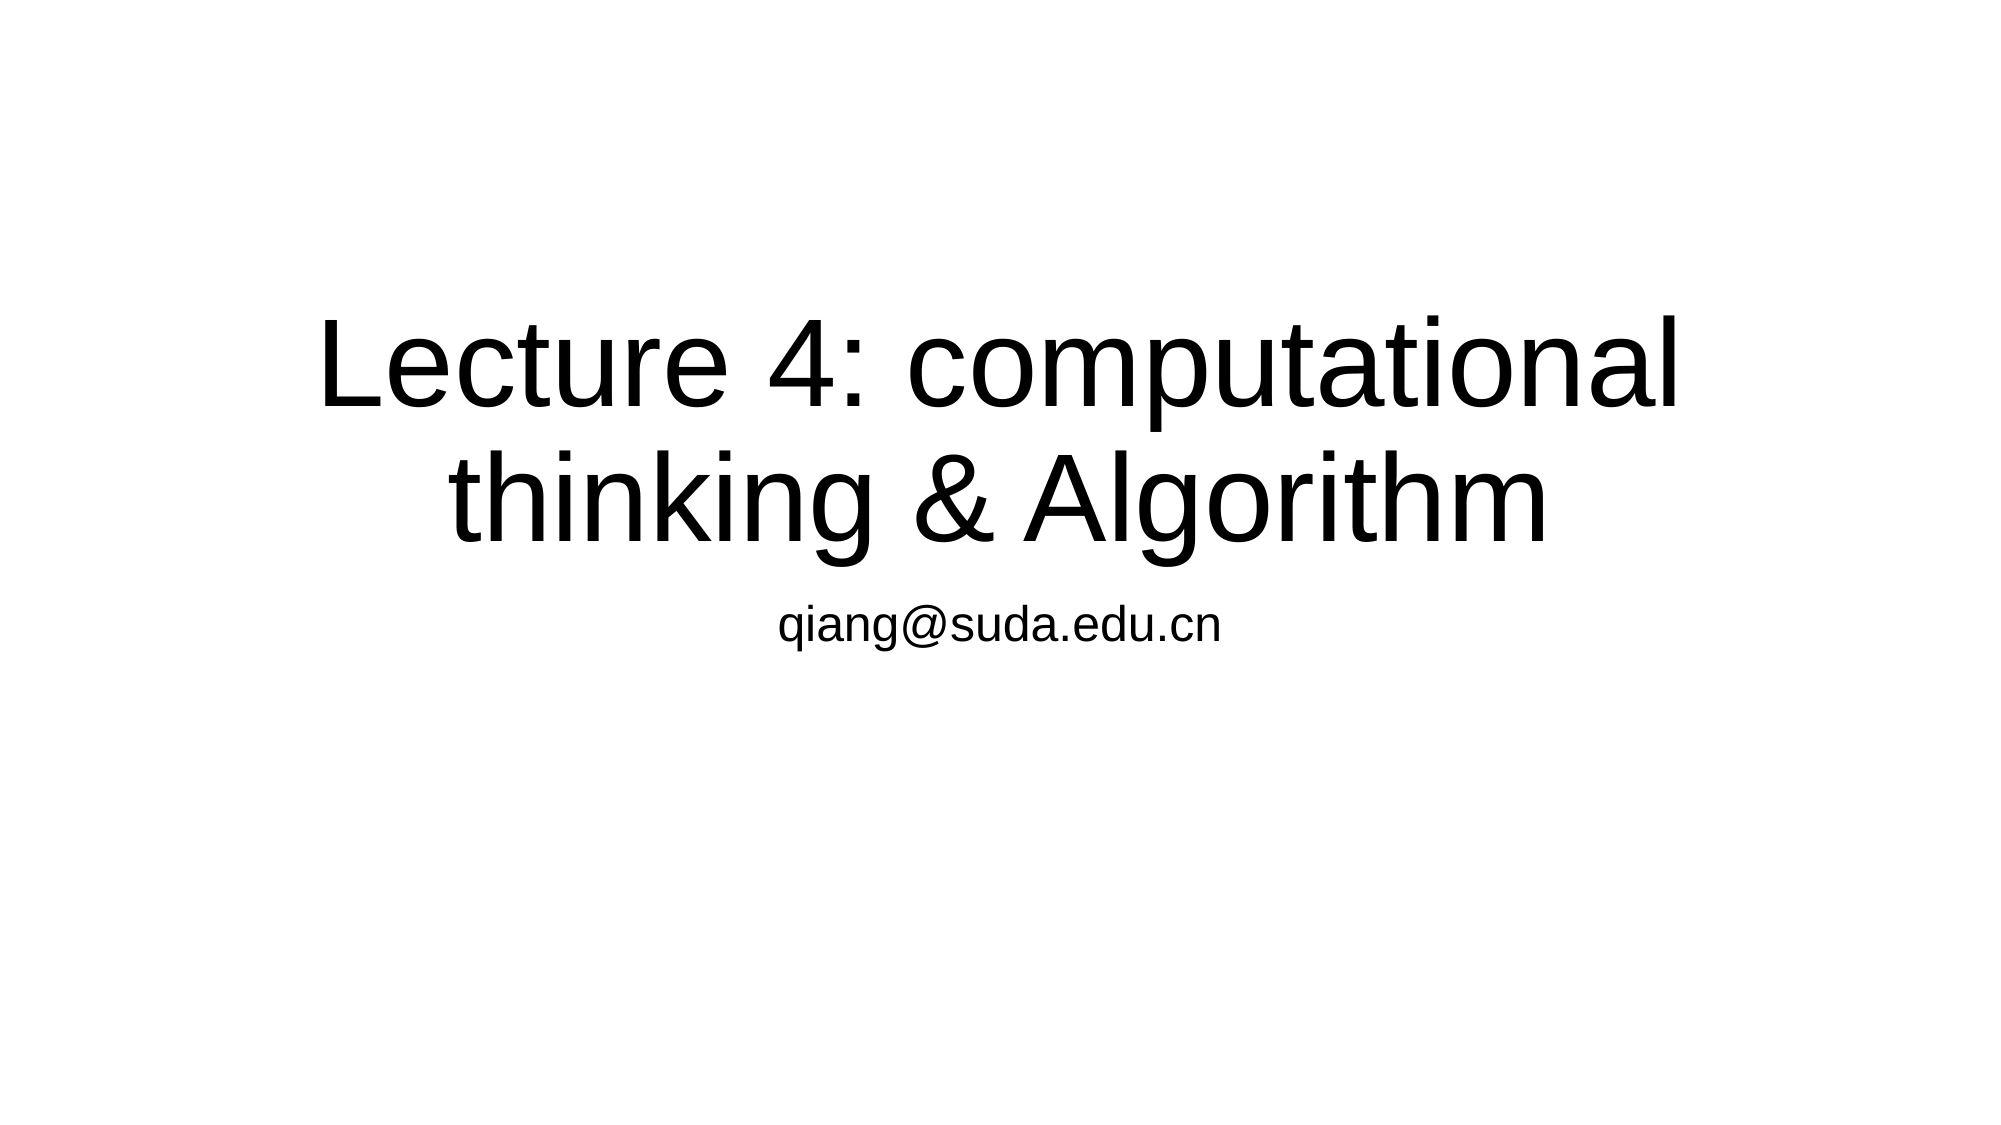

# Lecture 4: computational thinking & Algorithm
qiang@suda.edu.cn